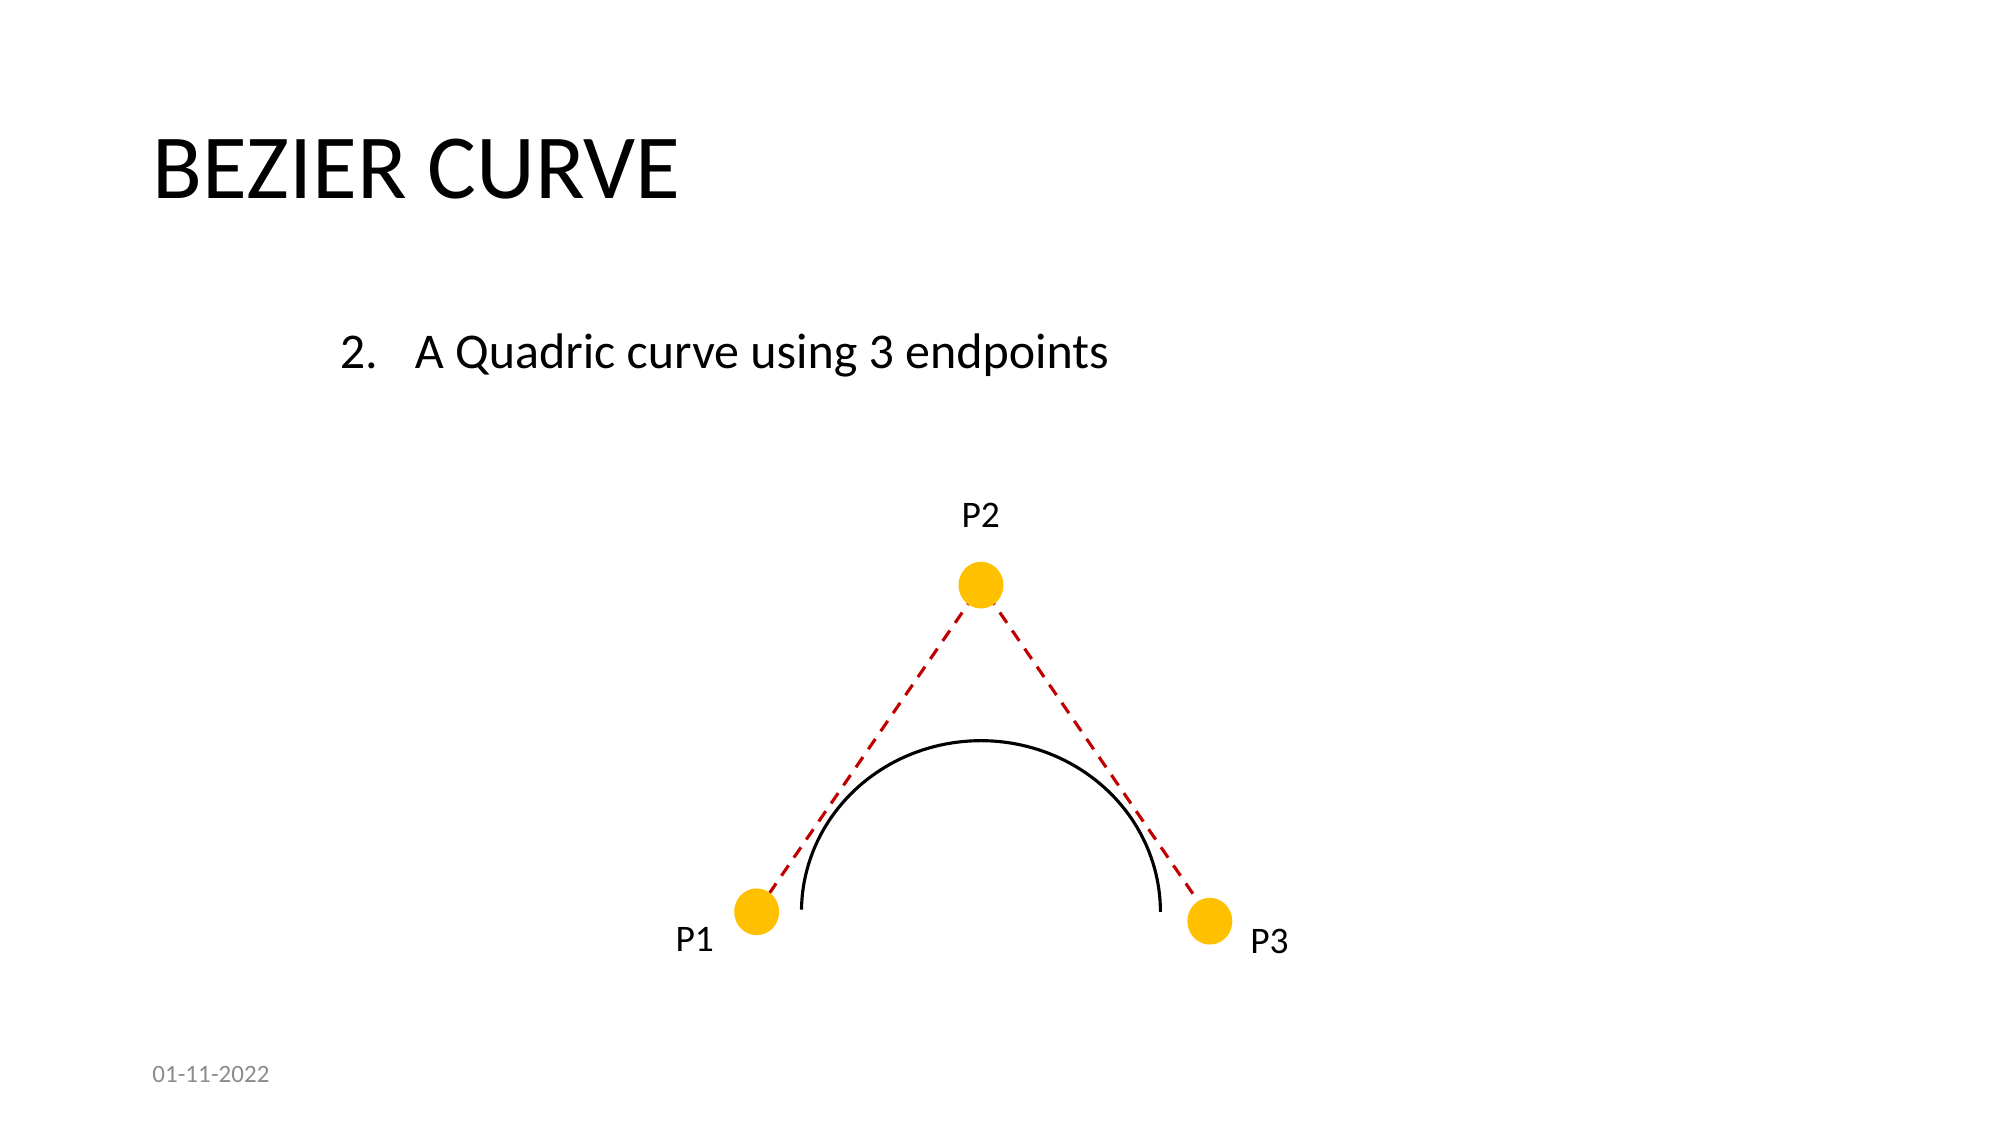

# BEZIER CURVE

A Quadric curve using 3 endpoints
P2

P1
P3
01-11-2022